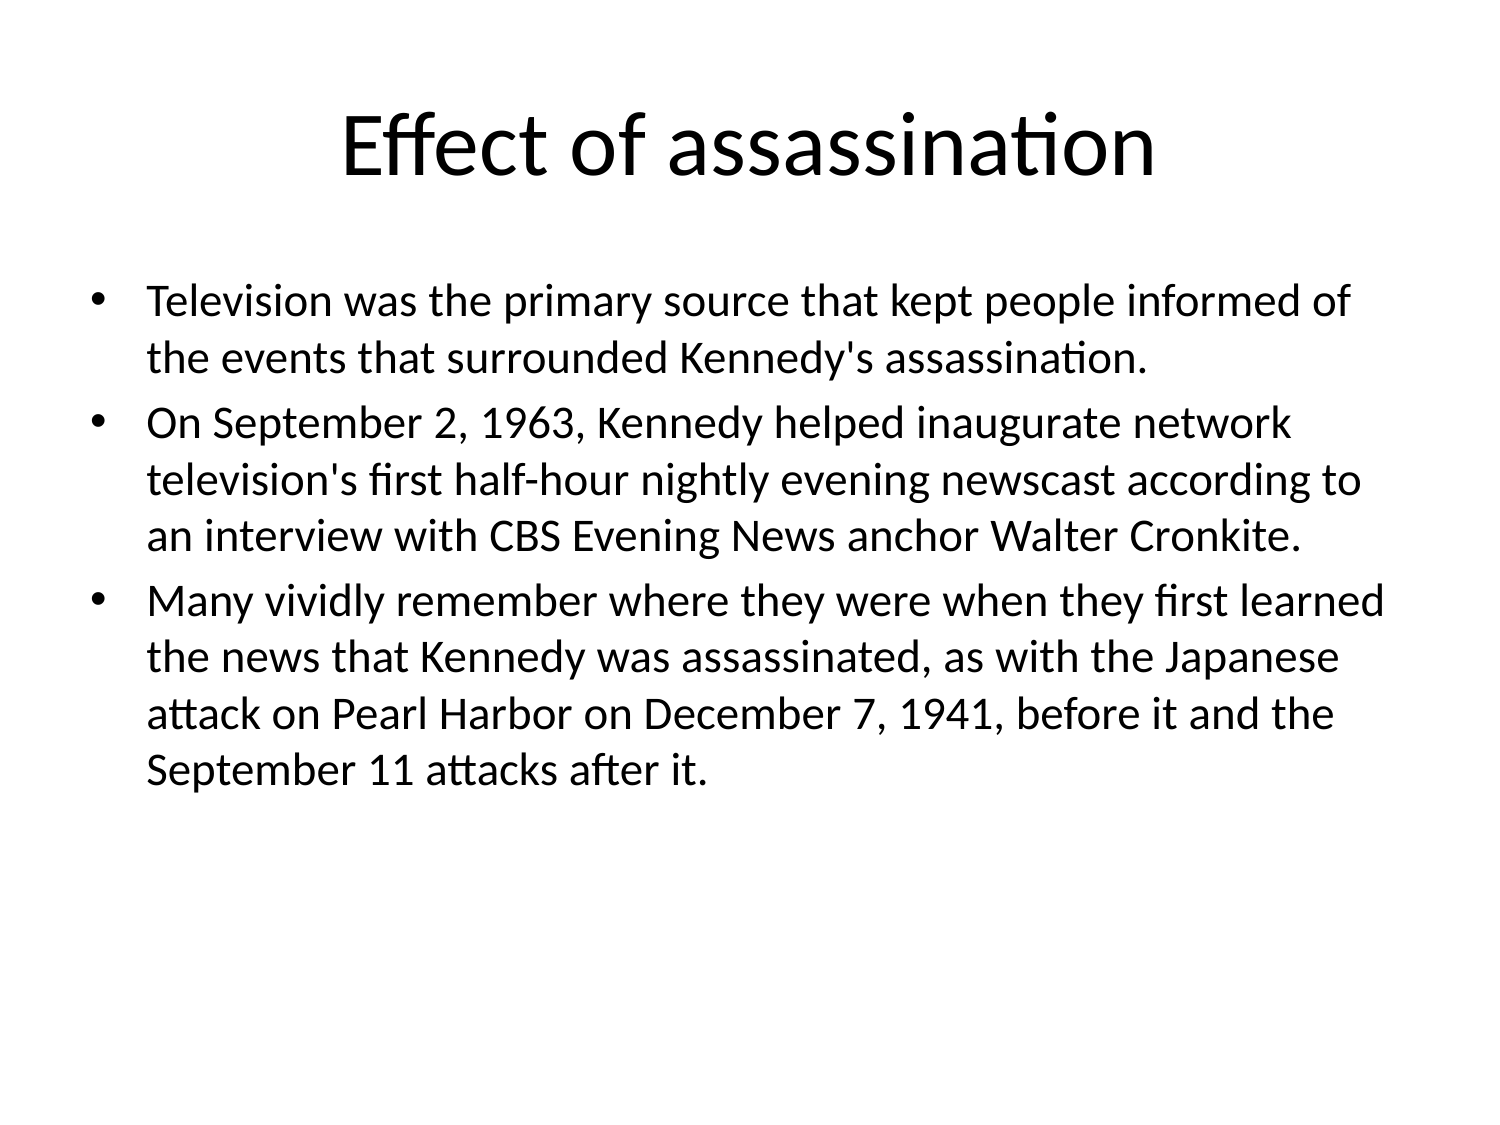

# Effect of assassination
Television was the primary source that kept people informed of the events that surrounded Kennedy's assassination.
On September 2, 1963, Kennedy helped inaugurate network television's first half-hour nightly evening newscast according to an interview with CBS Evening News anchor Walter Cronkite.
Many vividly remember where they were when they first learned the news that Kennedy was assassinated, as with the Japanese attack on Pearl Harbor on December 7, 1941, before it and the September 11 attacks after it.